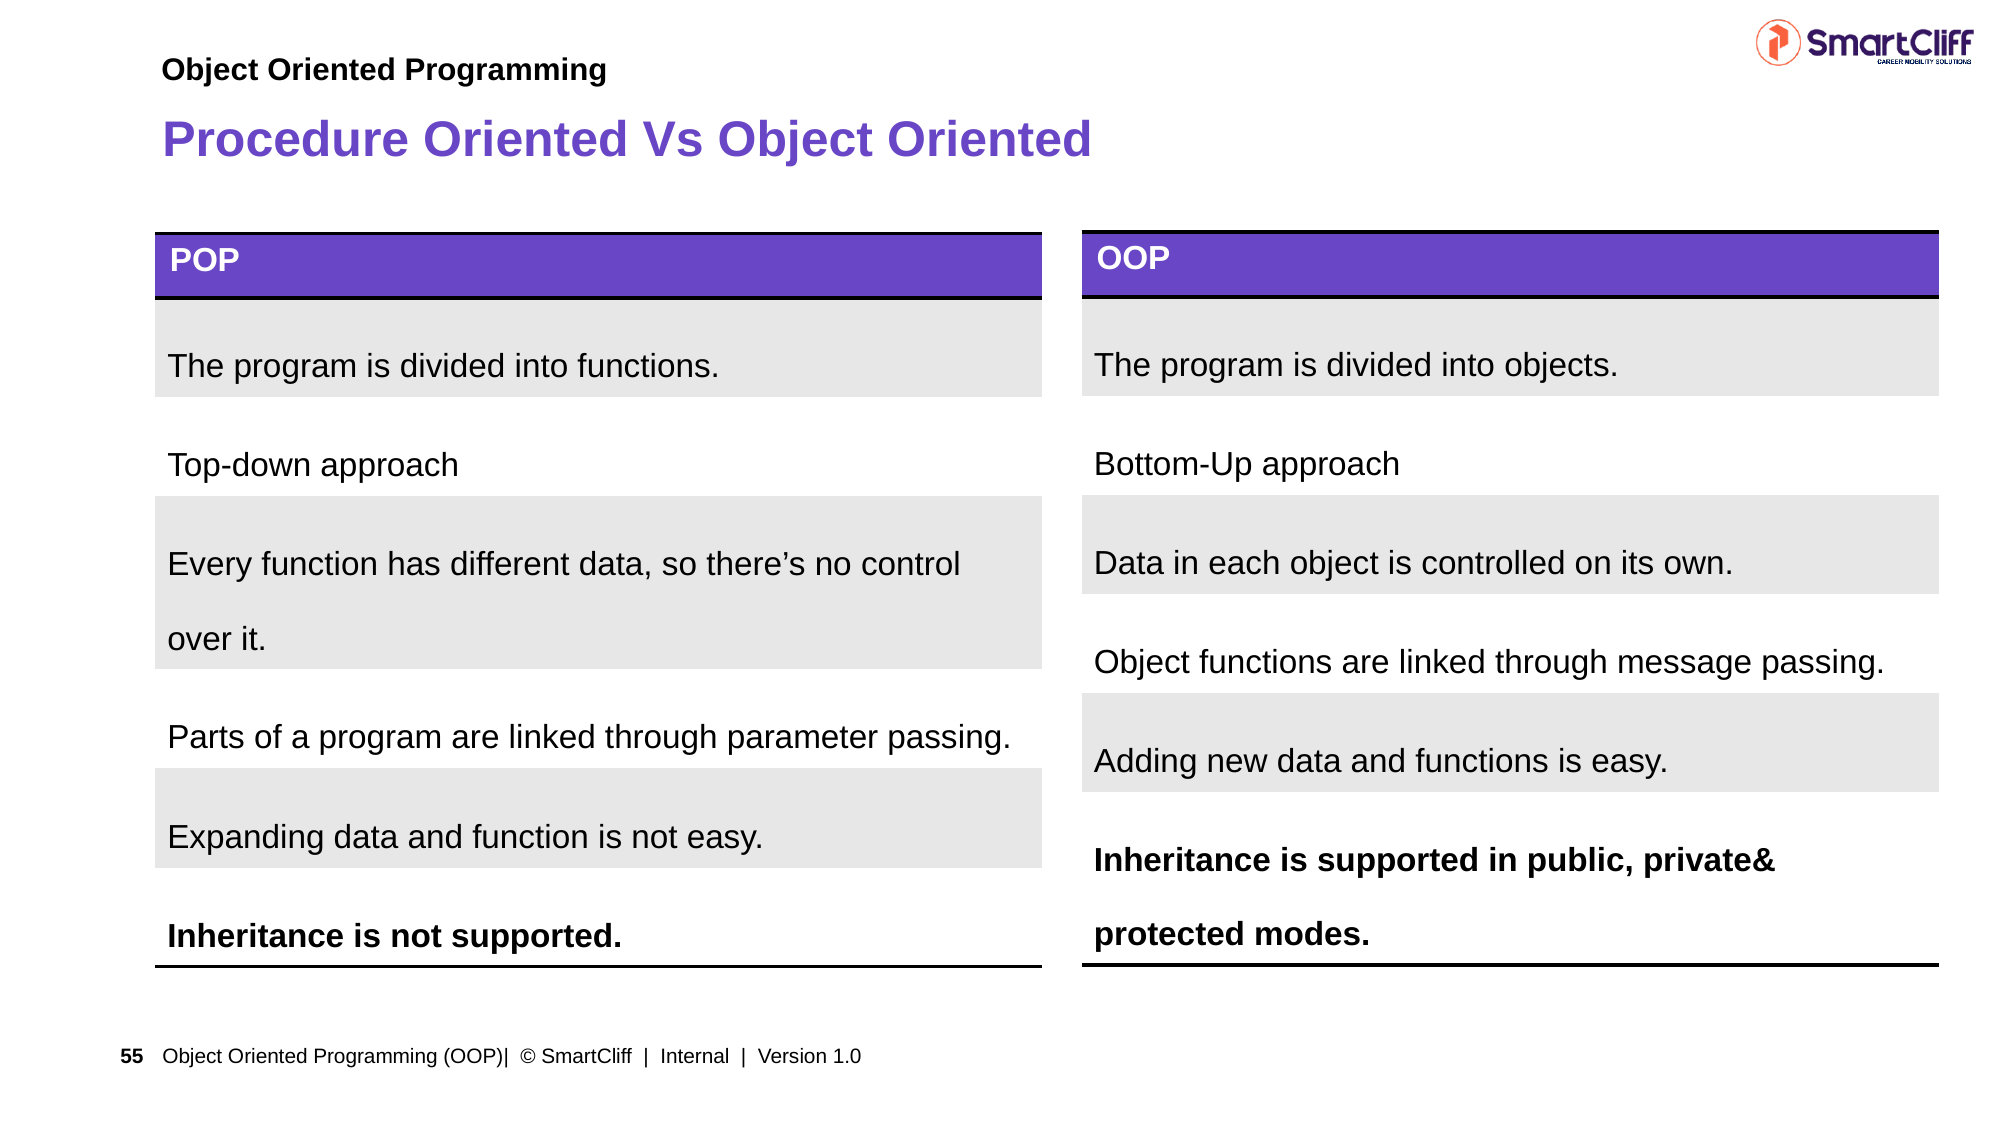

Object Oriented Programming
# Procedure Oriented Vs Object Oriented
| OOP |
| --- |
| The program is divided into objects. |
| Bottom-Up approach |
| Data in each object is controlled on its own. |
| Object functions are linked through message passing. |
| Adding new data and functions is easy. |
| Inheritance is supported in public, private& protected modes. |
| POP |
| --- |
| The program is divided into functions. |
| Top-down approach |
| Every function has different data, so there’s no control over it. |
| Parts of a program are linked through parameter passing. |
| Expanding data and function is not easy. |
| Inheritance is not supported. |
Object Oriented Programming (OOP)|  © SmartCliff  |  Internal  |  Version 1.0
55